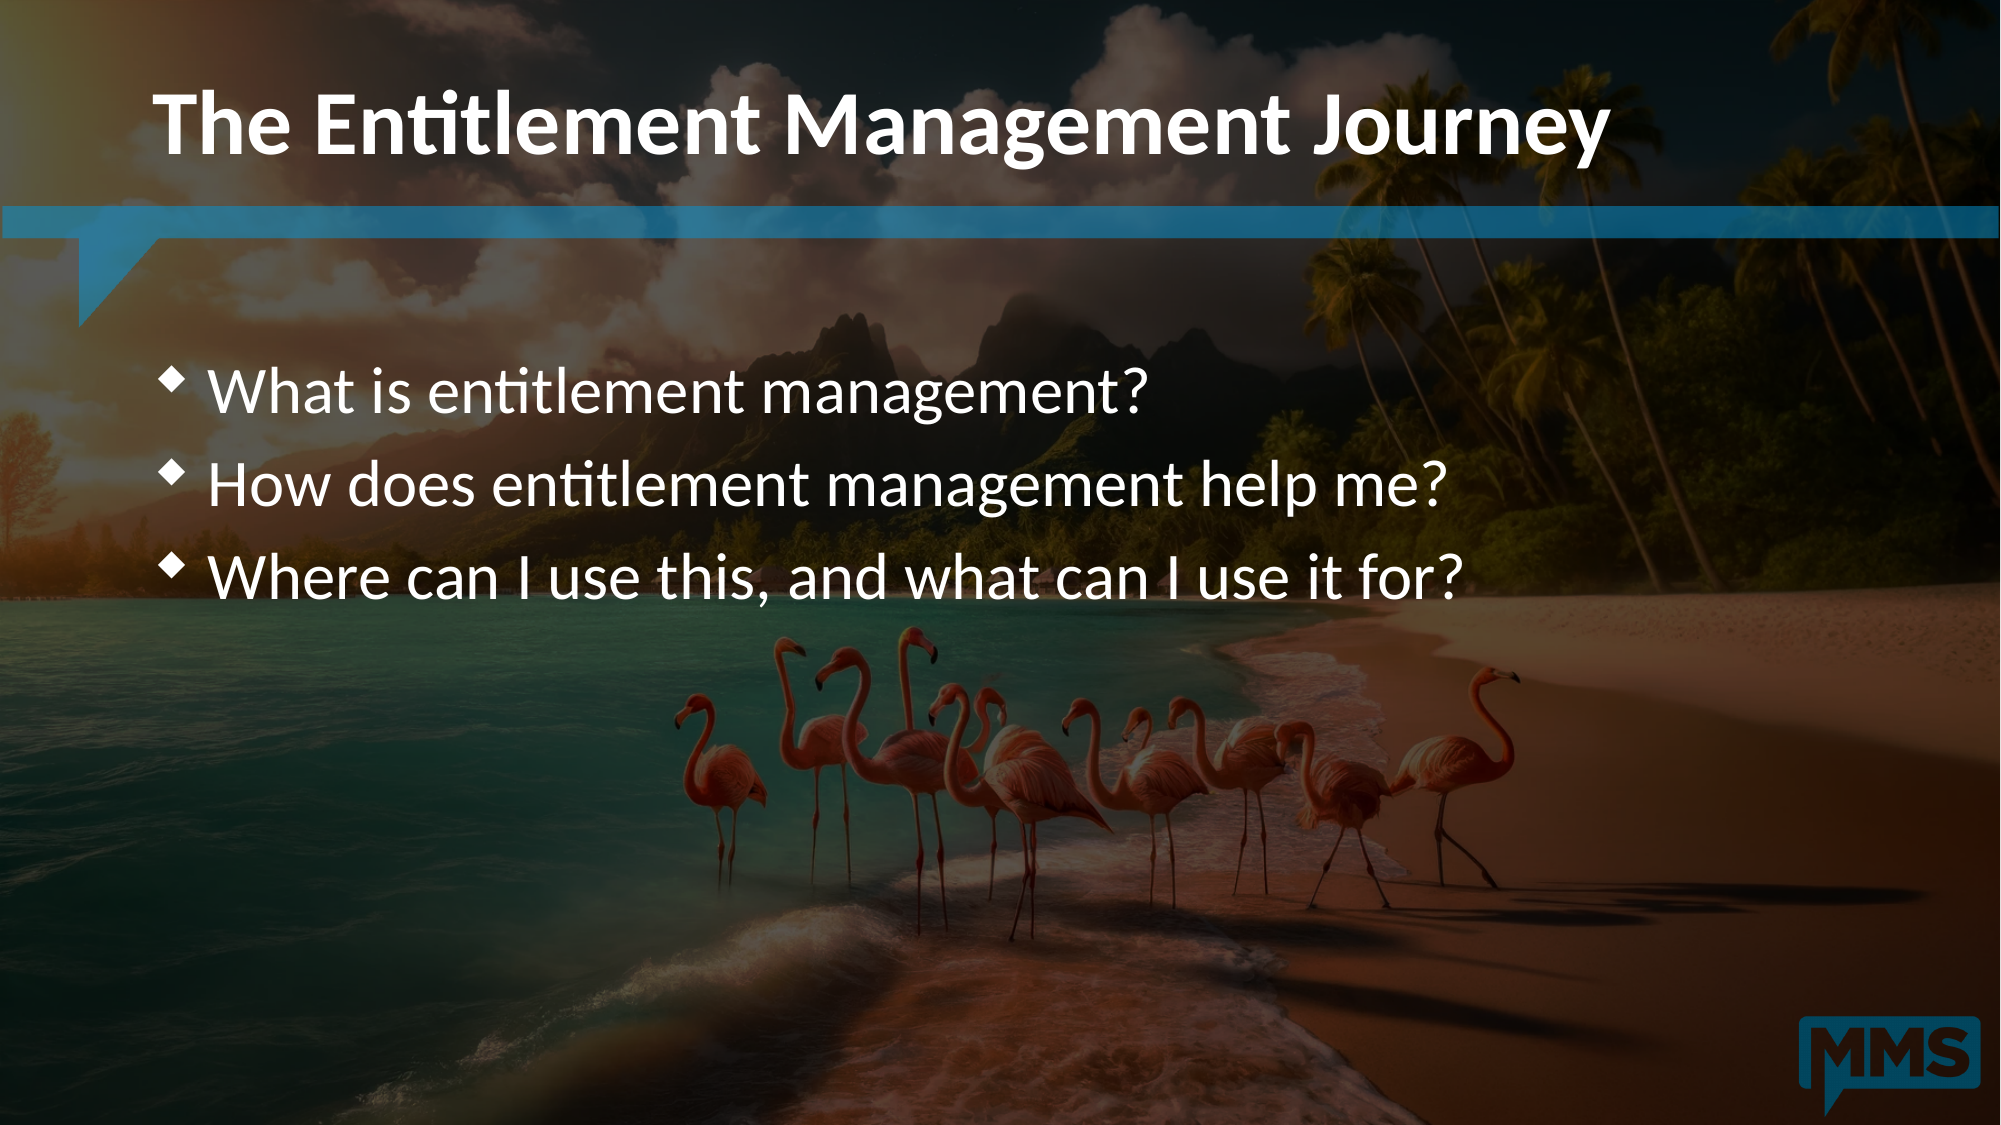

# The Entitlement Management Journey

 What is entitlement management?
 How does entitlement management help me?
 Where can I use this, and what can I use it for?